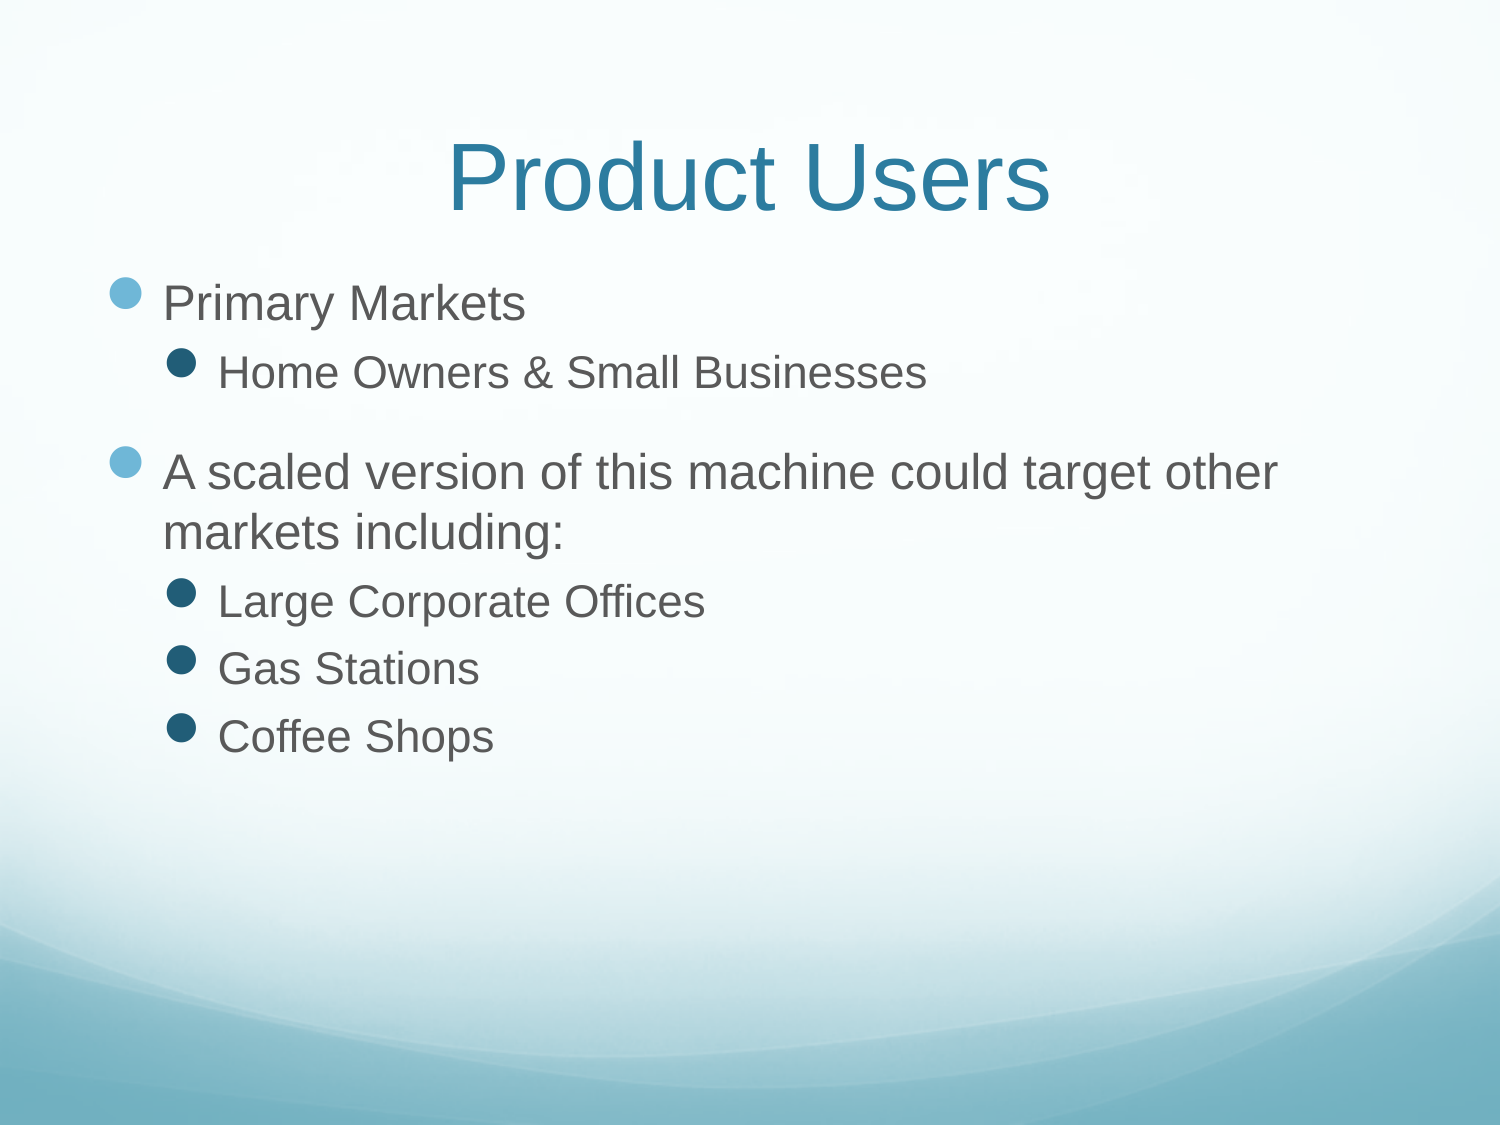

# Product Users
Primary Markets
Home Owners & Small Businesses
A scaled version of this machine could target other markets including:
Large Corporate Offices
Gas Stations
Coffee Shops